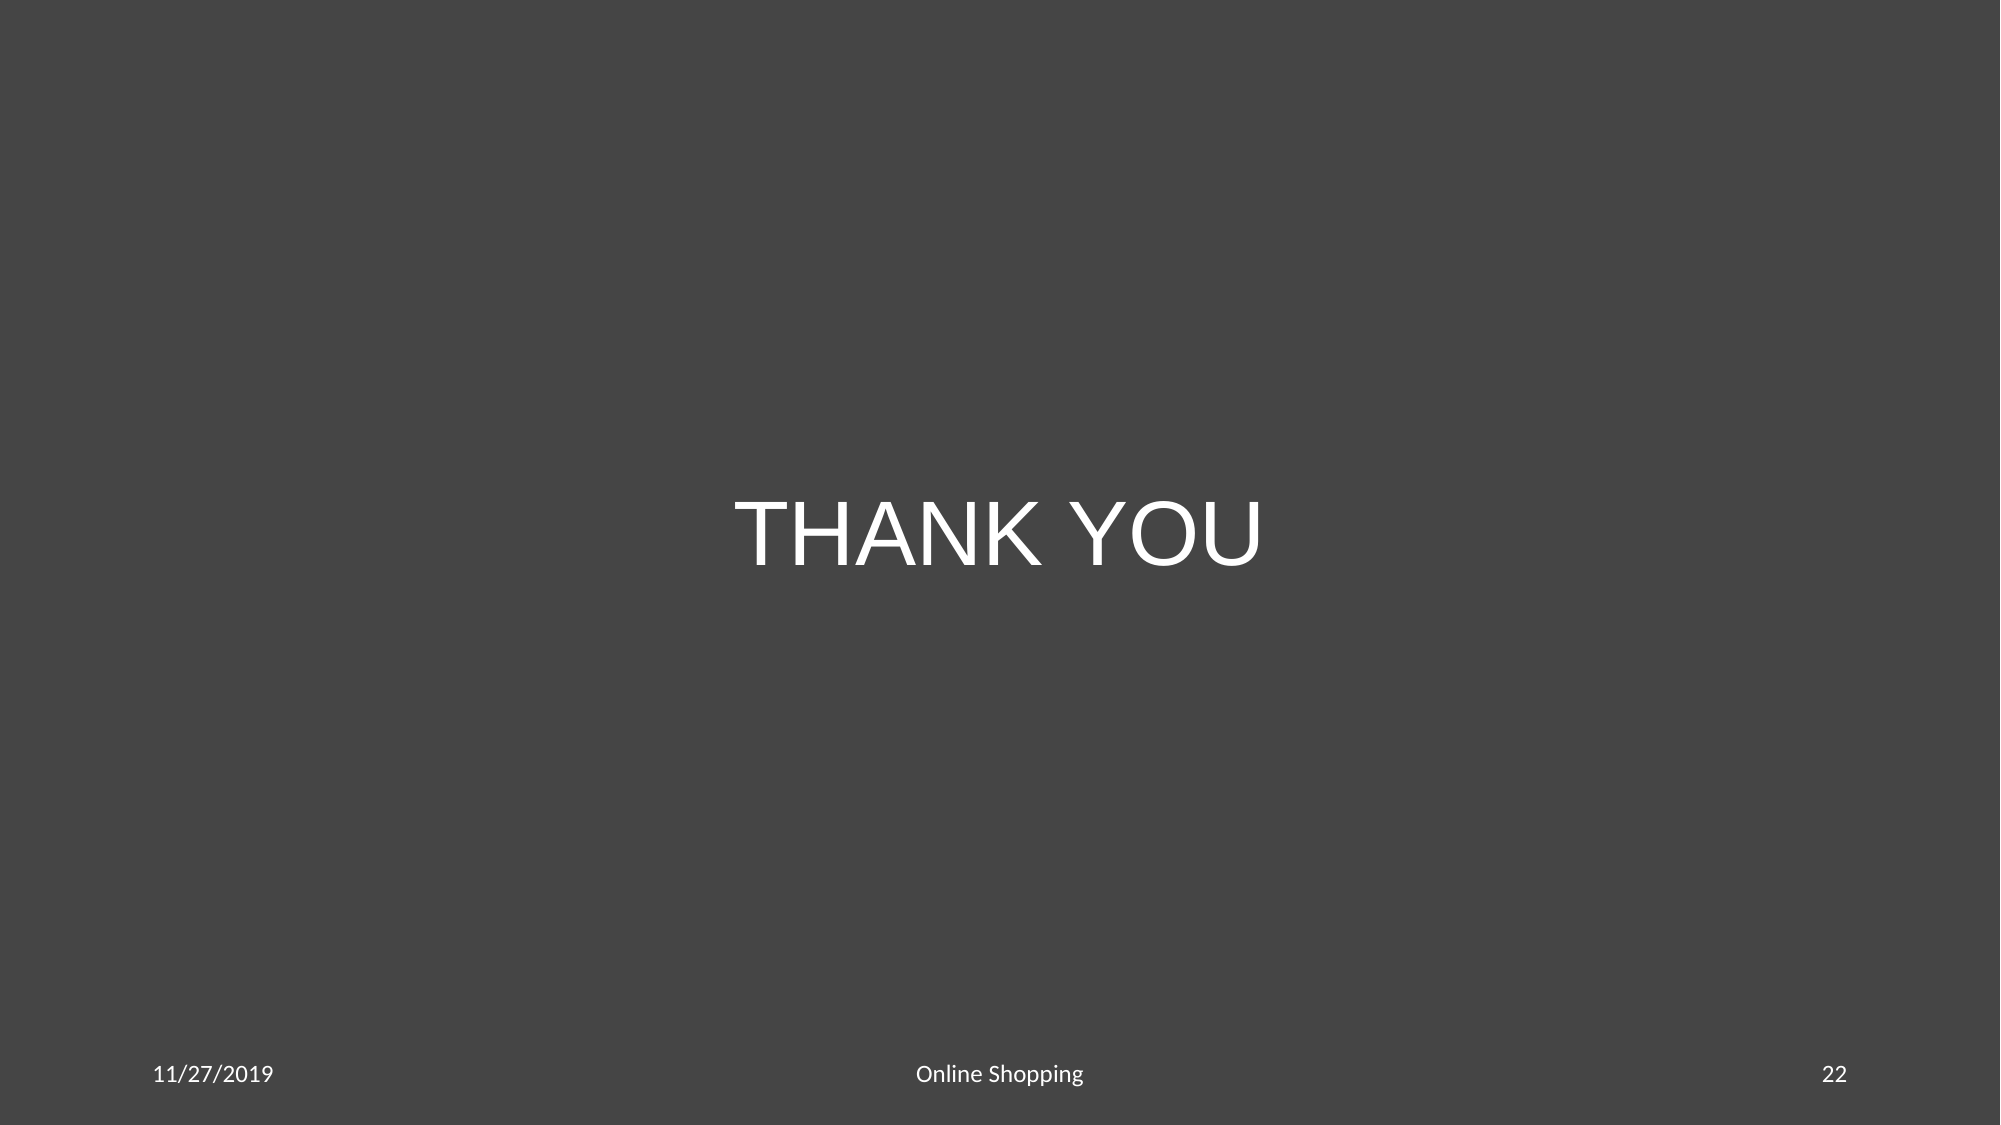

# THANK YOU
11/27/2019
Online Shopping
22